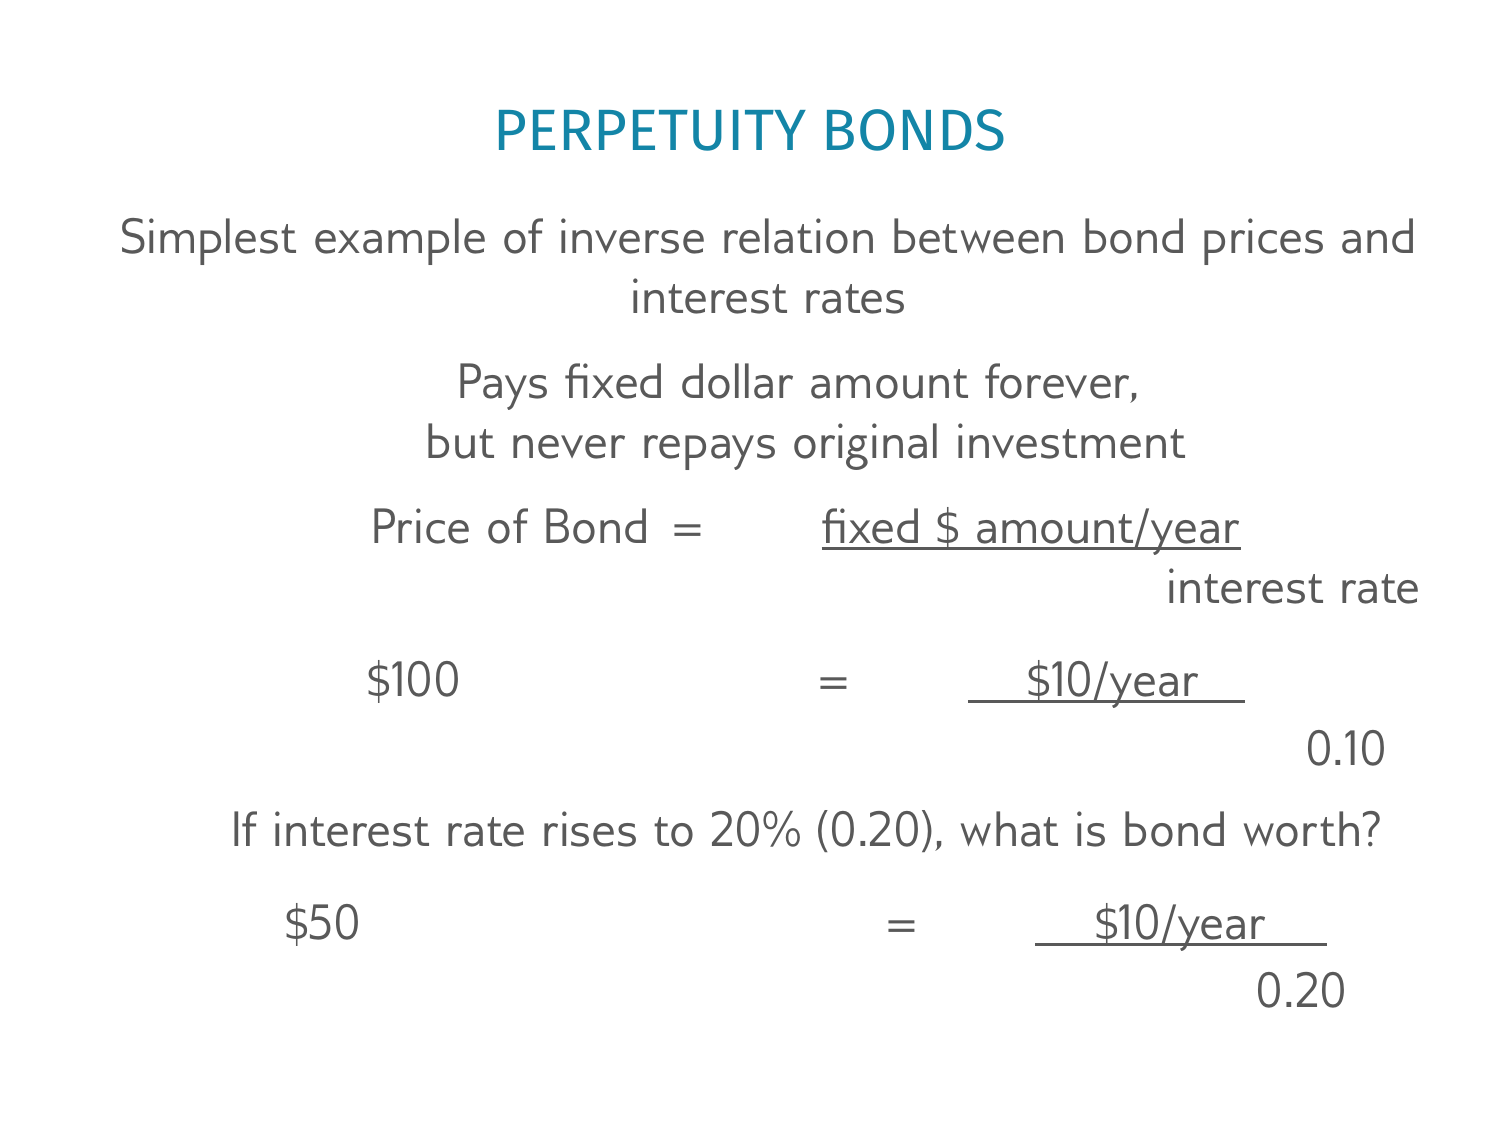

PERPETUITY BONDS
Simplest example of inverse relation between bond prices and interest rates
Pays fixed dollar amount forever,
but never repays original investment
Price of Bond	=	fixed $ amount/year
					 	     interest rate
$100			=	    $10/year
				    			  0.10
If interest rate rises to 20% (0.20), what is bond worth?
$50				=	    $10/year
						      0.20

continued…